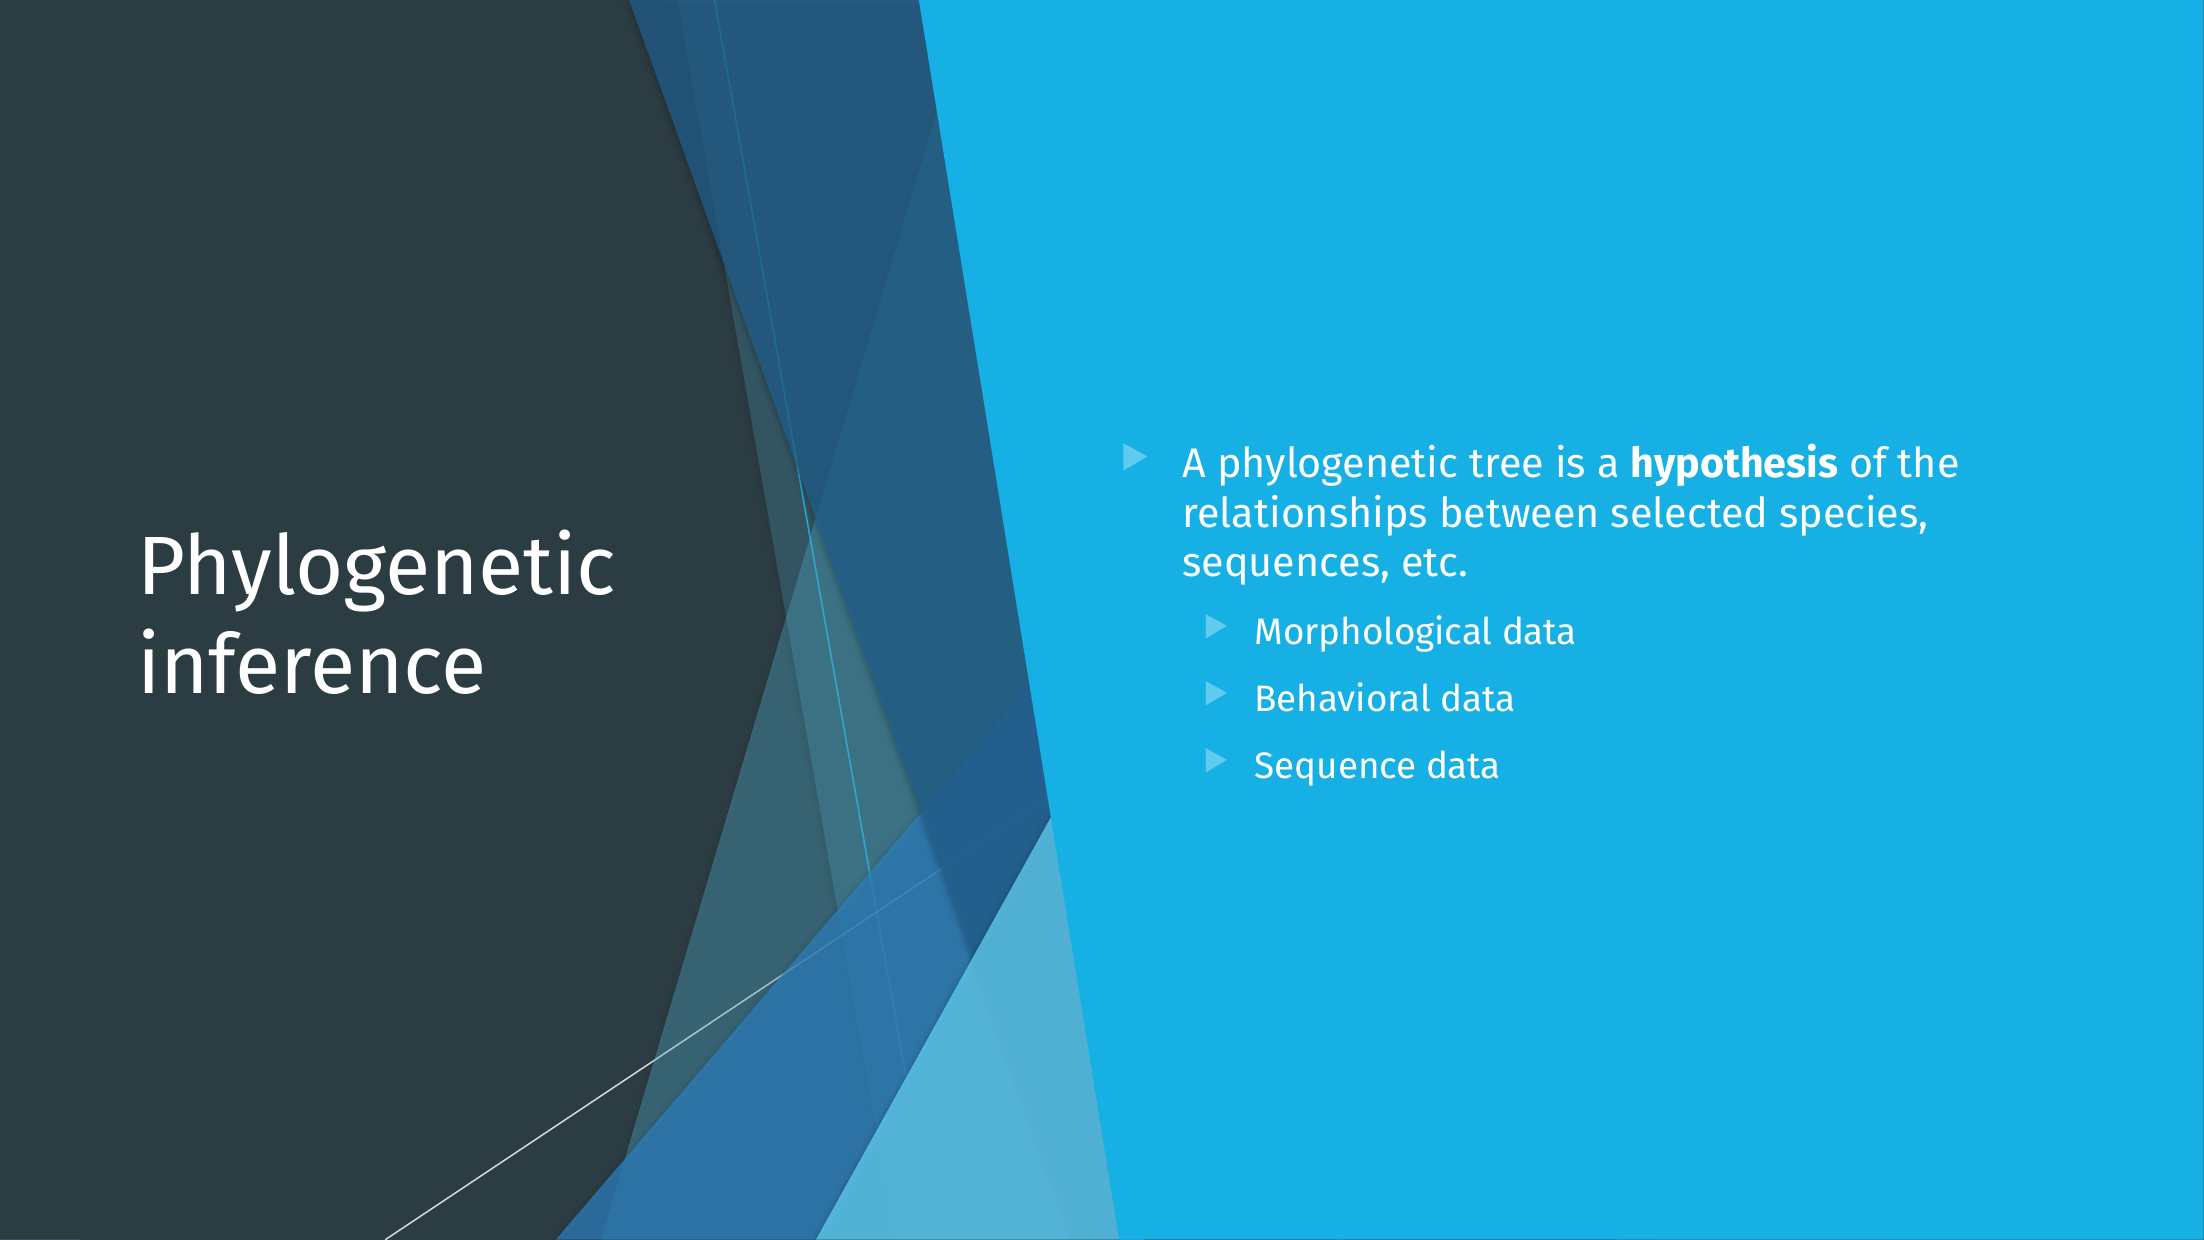

# Phylogenetic inference
A phylogenetic tree is a hypothesis of the relationships between selected species, sequences, etc.
Morphological data
Behavioral data
Sequence data